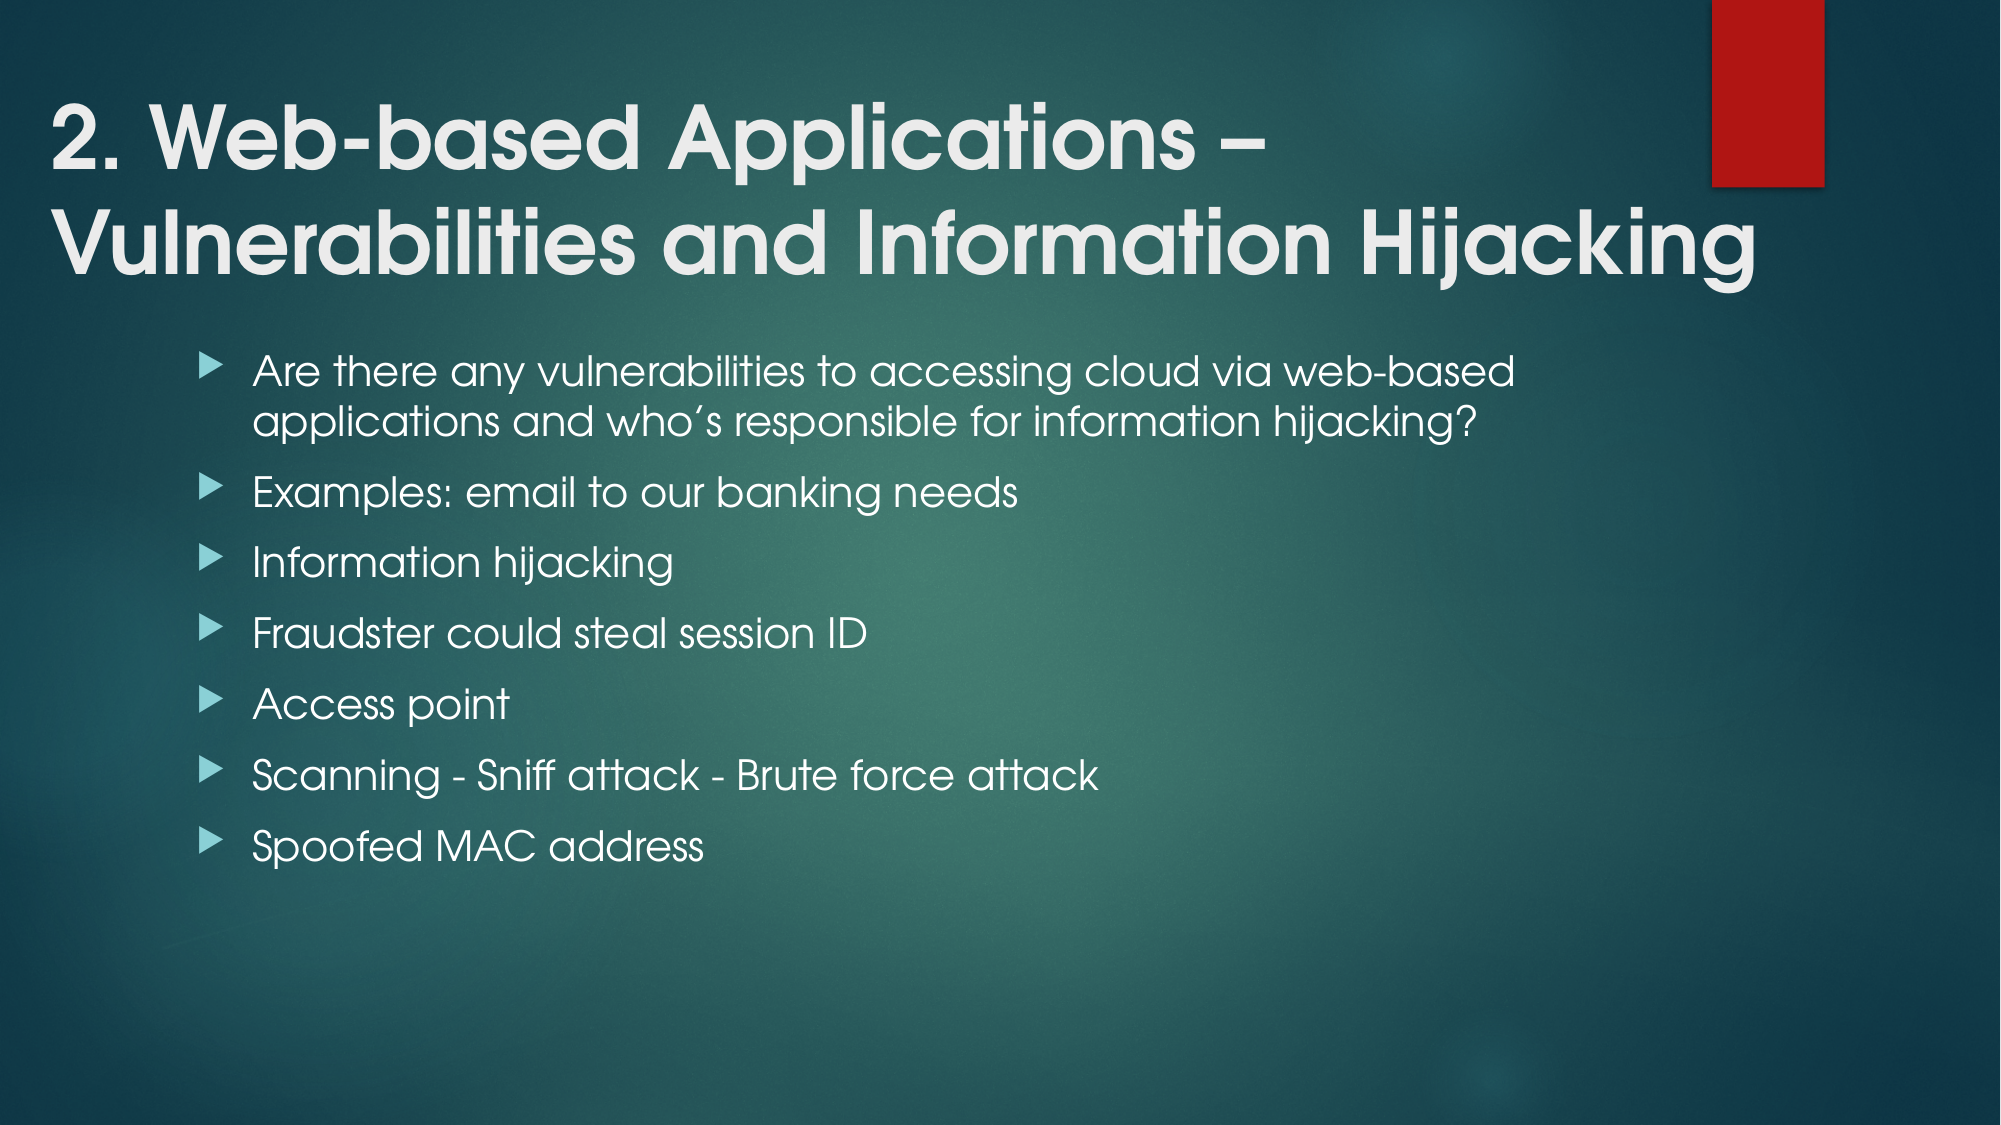

# 2. Web-based Applications – Vulnerabilities and Information Hijacking
Are there any vulnerabilities to accessing cloud via web-based applications and who’s responsible for information hijacking?
Examples: email to our banking needs
Information hijacking
Fraudster could steal session ID
Access point
Scanning - Sniff attack - Brute force attack
Spoofed MAC address